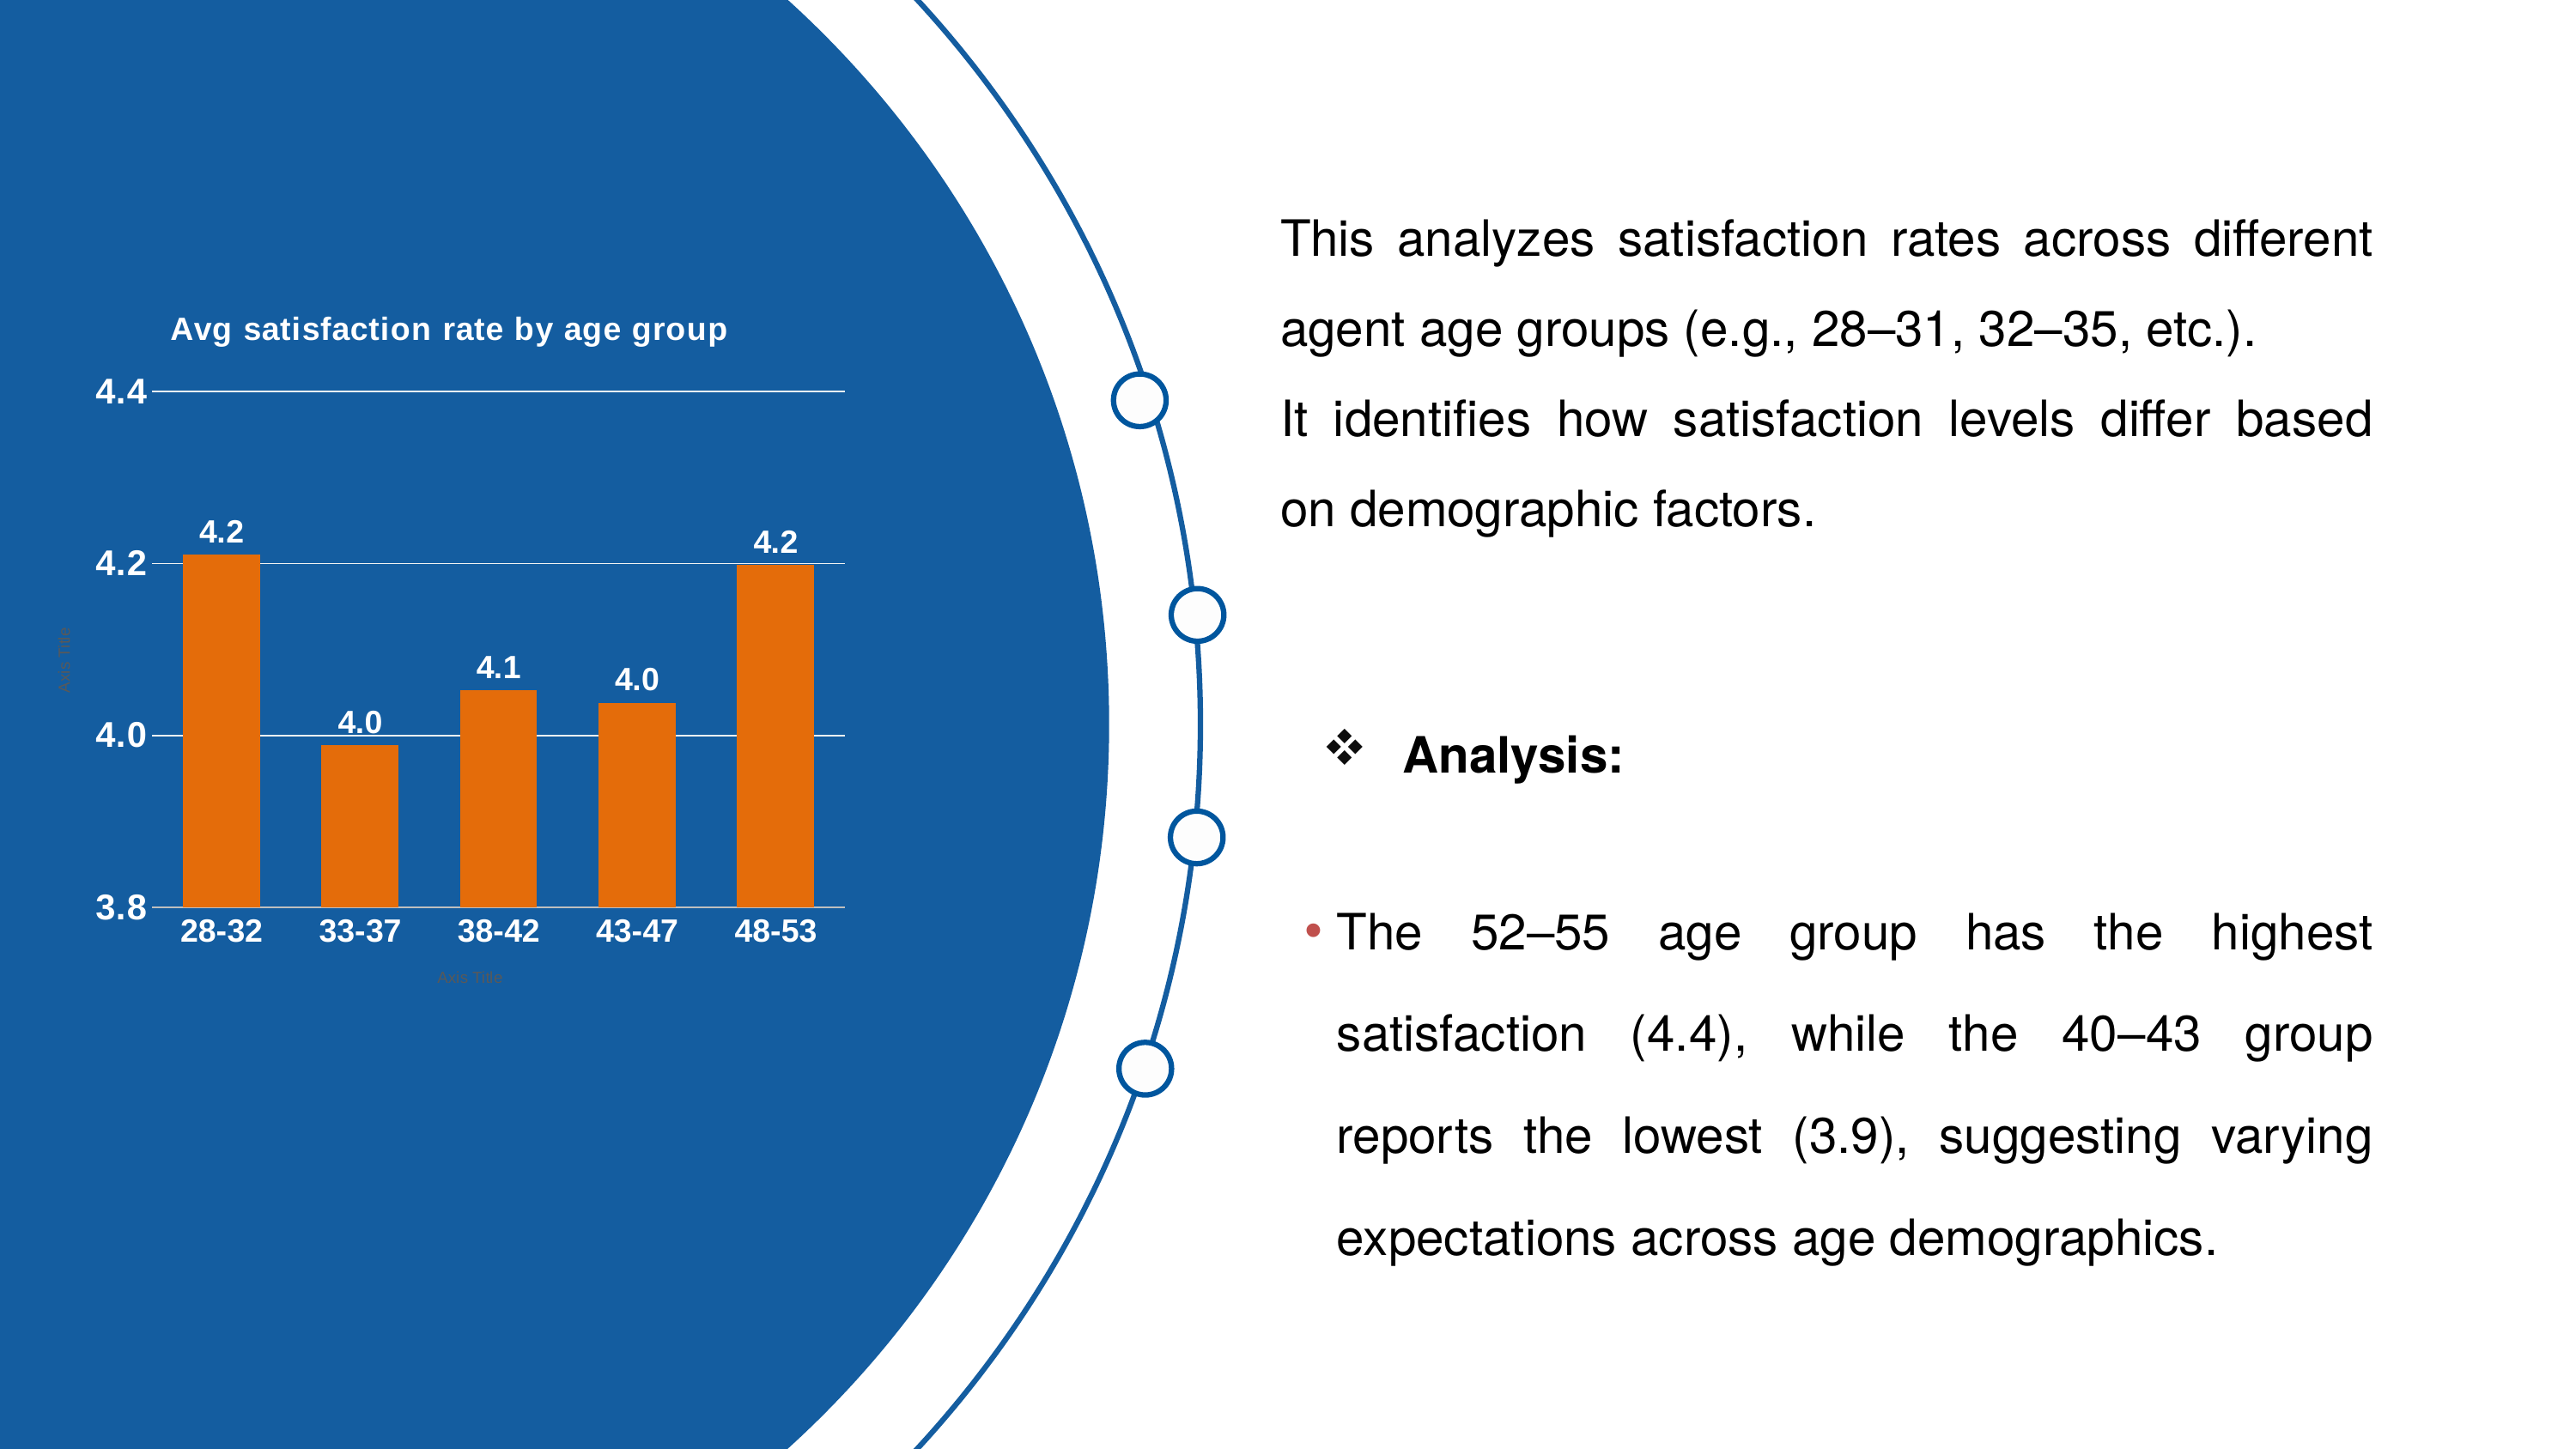

This analyzes satisfaction rates across different agent age groups (e.g., 28–31, 32–35, etc.).
It identifies how satisfaction levels differ based on demographic factors.

### Chart:  Avg satisfaction rate by age group

| Category | Total |
|---|---|
| 28-32 | 4.209981688881318 |
| 33-37 | 3.9888774591744887 |
| 38-42 | 4.052213491347847 |
| 43-47 | 4.038019316265522 |
| 48-53 | 4.198359289880151 |

Analysis:

The 52–55 age group has the highest satisfaction (4.4), while the 40–43 group reports the lowest (3.9), suggesting varying expectations across age demographics.